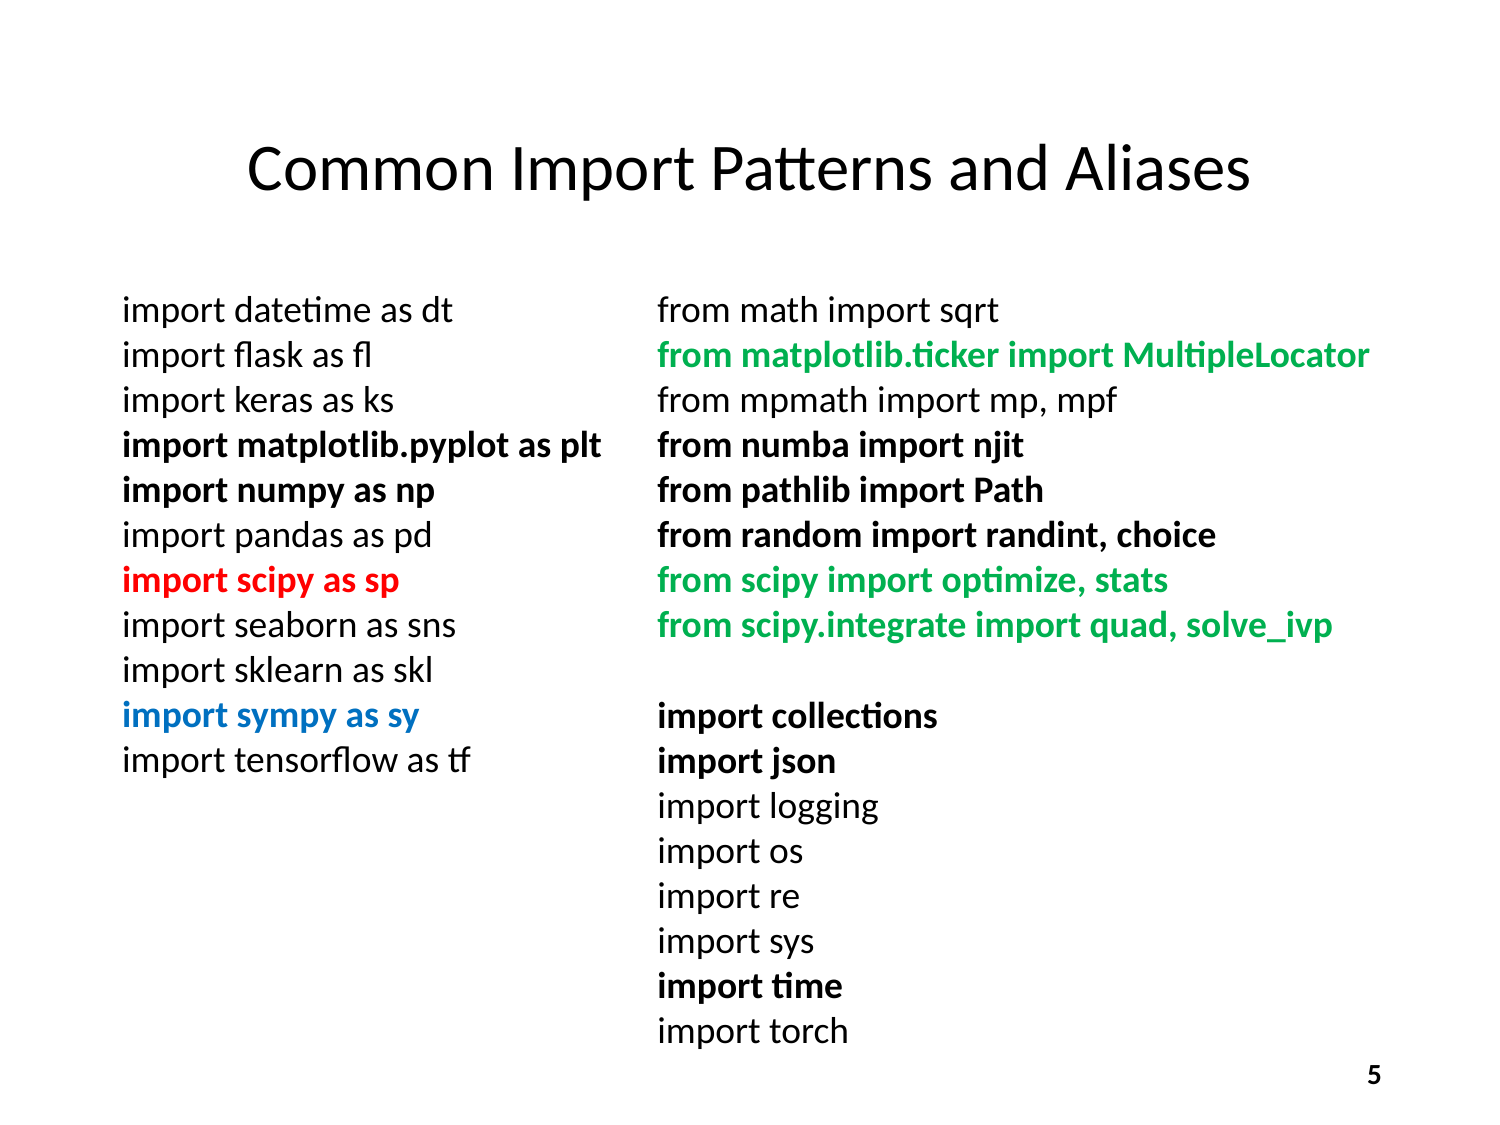

# Common Import Patterns and Aliases
import datetime as dt
import flask as fl
import keras as ks
import matplotlib.pyplot as plt
import numpy as np
import pandas as pd
import scipy as sp
import seaborn as sns
import sklearn as skl
import sympy as sy
import tensorflow as tf
from math import sqrt
from matplotlib.ticker import MultipleLocator
from mpmath import mp, mpf
from numba import njit
from pathlib import Path
from random import randint, choice
from scipy import optimize, stats
from scipy.integrate import quad, solve_ivp
import collections
import json
import logging
import os
import re
import sys
import time
import torch
5